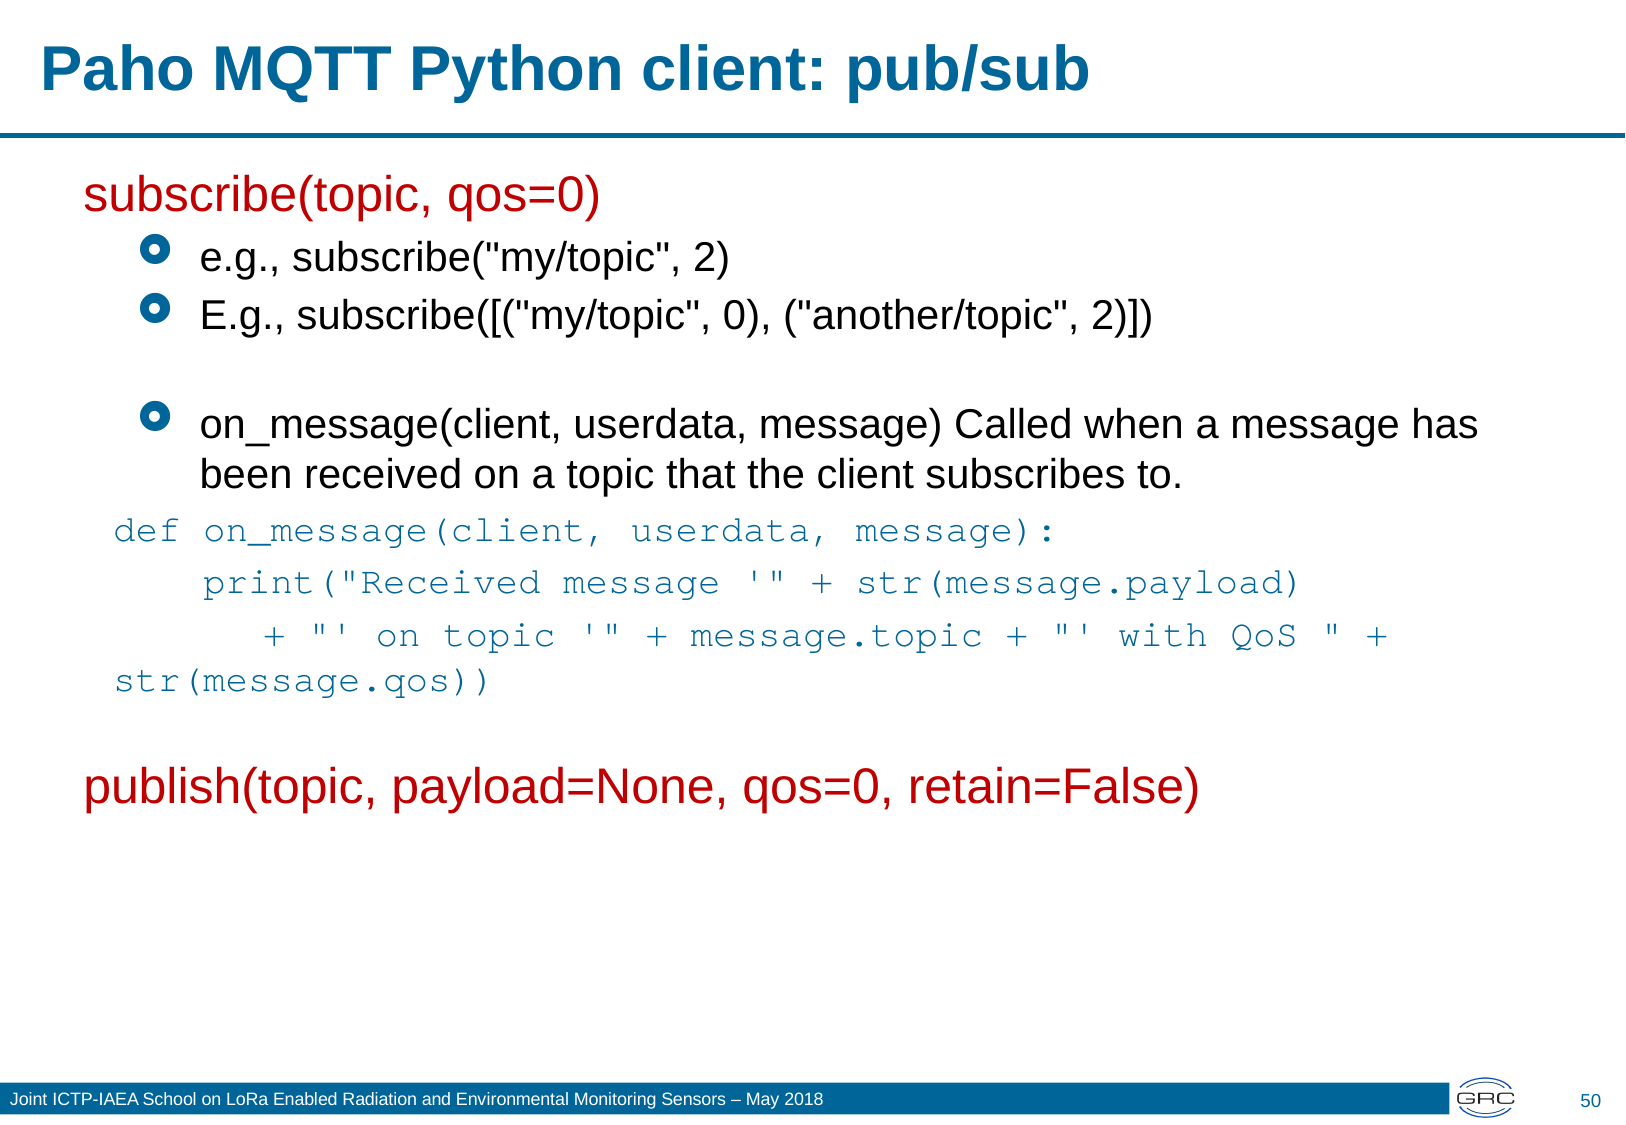

# Paho MQTT Python client: pub/sub
subscribe(topic, qos=0)
e.g., subscribe("my/topic", 2)
E.g., subscribe([("my/topic", 0), ("another/topic", 2)])
on_message(client, userdata, message) Called when a message has been received on a topic that the client subscribes to.
def on_message(client, userdata, message):
    print("Received message '" + str(message.payload)
	+ "' on topic '" + message.topic + "' with QoS " + 	str(message.qos))
publish(topic, payload=None, qos=0, retain=False)

50